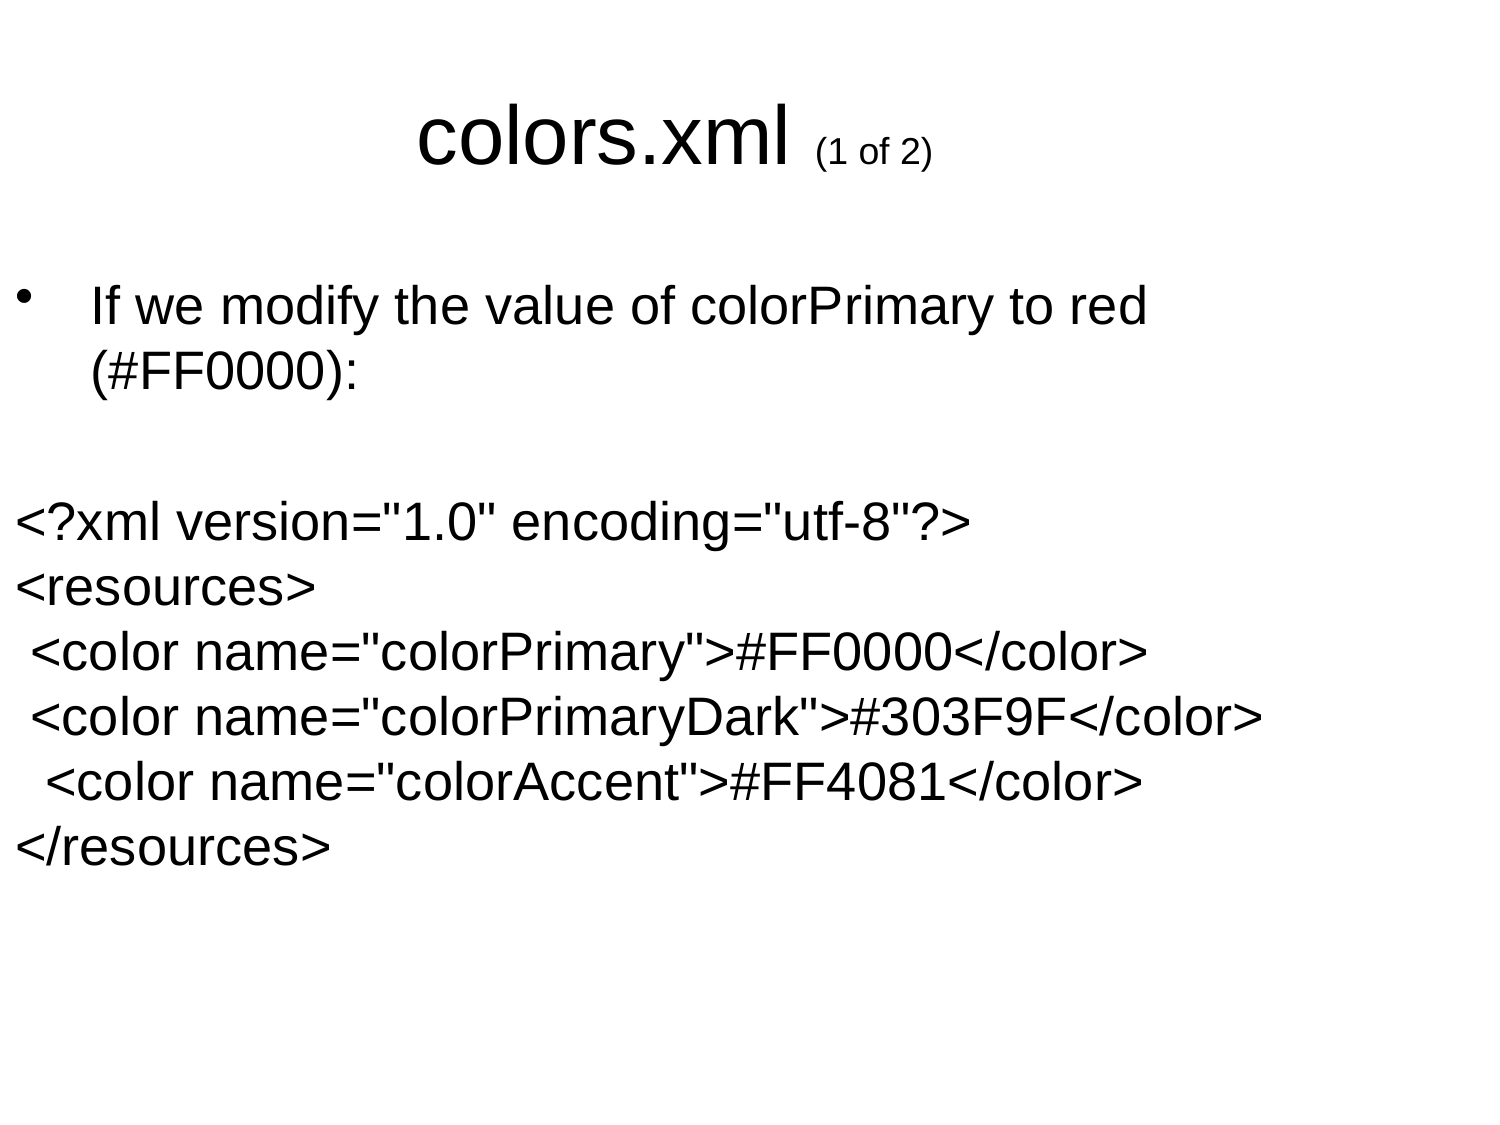

colors.xml (1 of 2)
If we modify the value of colorPrimary to red (#FF0000):

<?xml version="1.0" encoding="utf-8"?>
<resources>
 <color name="colorPrimary">#FF0000</color>
 <color name="colorPrimaryDark">#303F9F</color>
  <color name="colorAccent">#FF4081</color>
</resources>